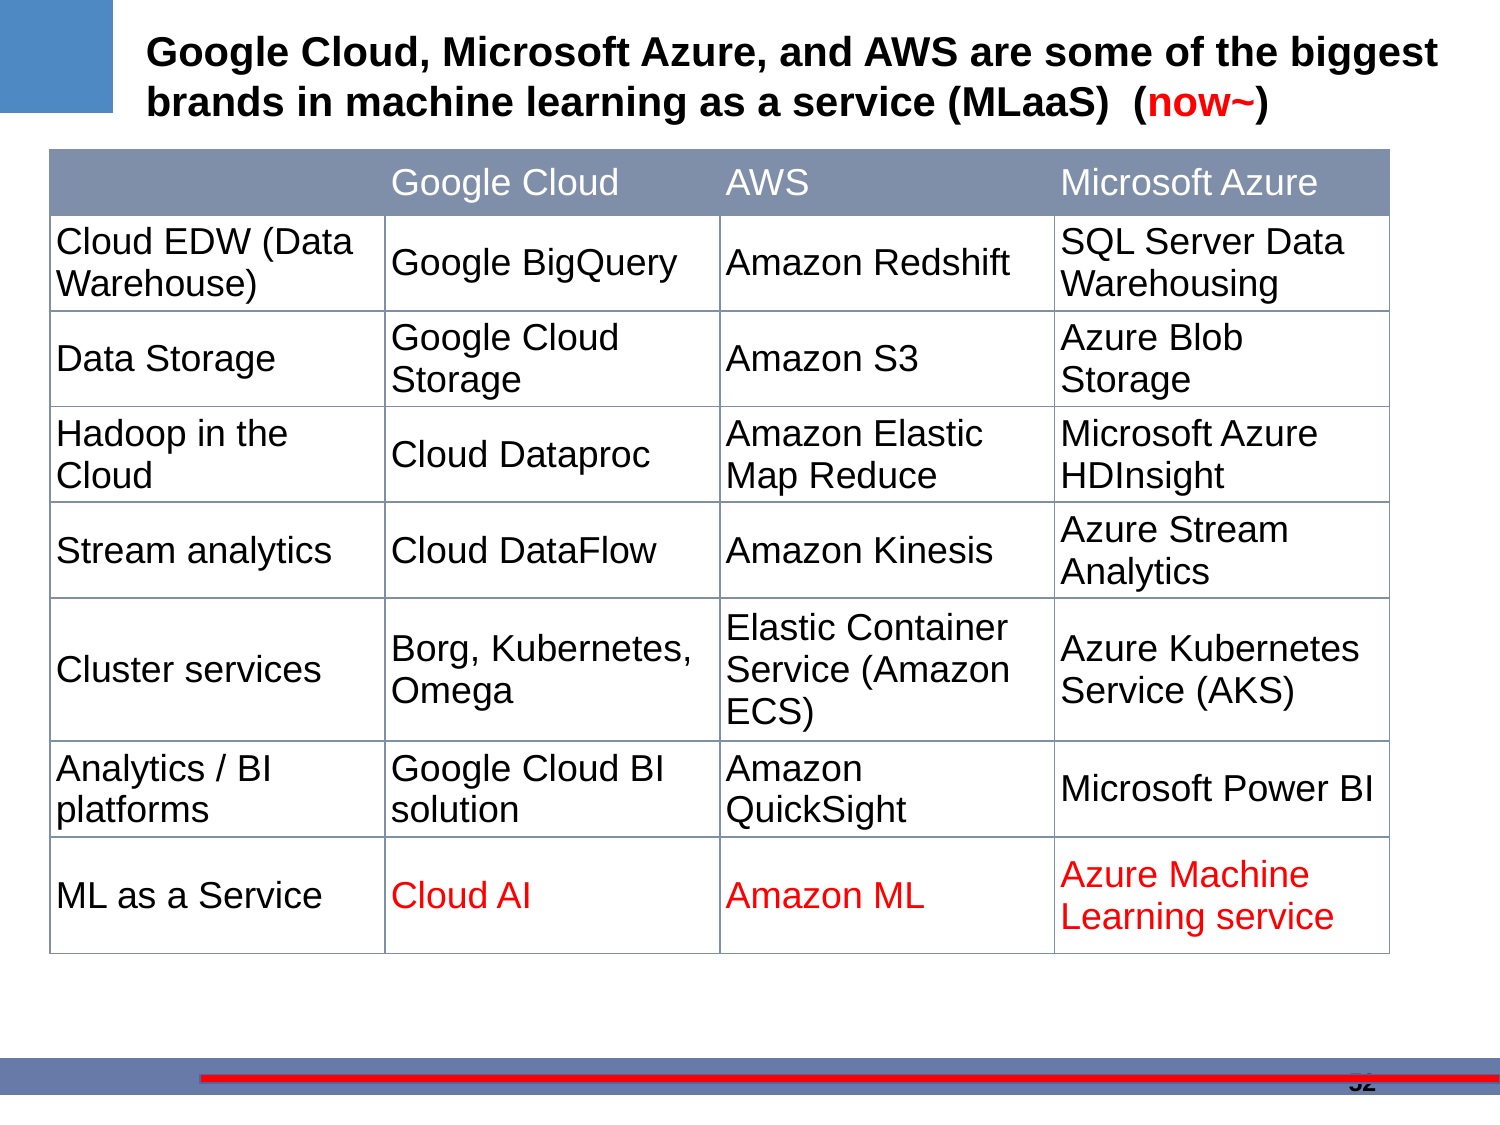

# Google Cloud, Microsoft Azure, and AWS are some of the biggest brands in machine learning as a service (MLaaS)  (now~)

|  | Google Cloud | AWS | Microsoft Azure |
| --- | --- | --- | --- |
| Cloud EDW (Data Warehouse) | Google BigQuery | Amazon Redshift | SQL Server Data Warehousing |
| Data Storage | Google Cloud Storage | Amazon S3 | Azure Blob Storage |
| Hadoop in the Cloud | Cloud Dataproc | Amazon Elastic Map Reduce | Microsoft Azure HDInsight |
| Stream analytics | Cloud DataFlow | Amazon Kinesis | Azure Stream Analytics |
| Cluster services | Borg, Kubernetes, Omega | Elastic Container Service (Amazon ECS) | Azure Kubernetes Service (AKS) |
| Analytics / BI platforms | Google Cloud BI solution | Amazon QuickSight | Microsoft Power BI |
| ML as a Service | Cloud AI | Amazon ML | Azure Machine Learning service |